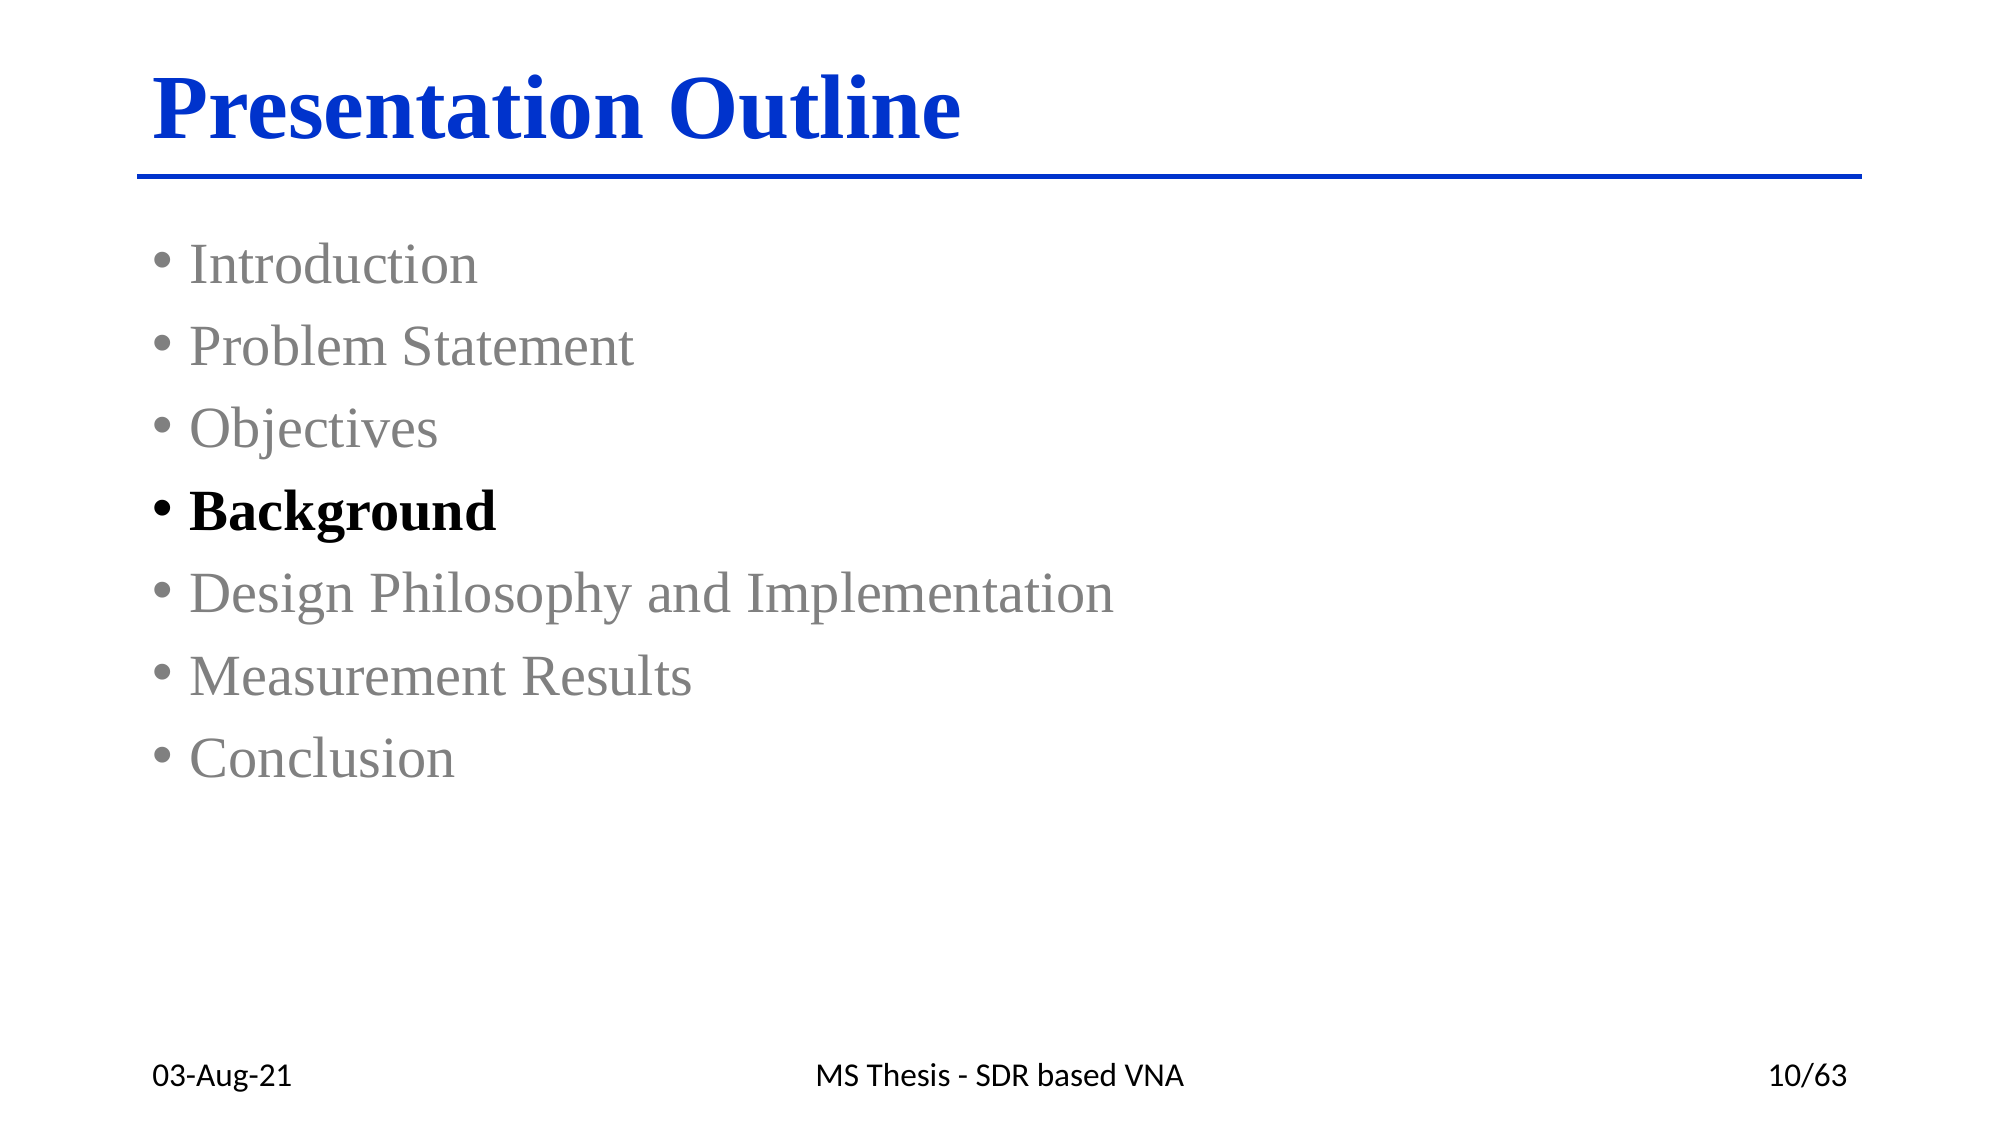

# Presentation Outline
Introduction
Problem Statement
Objectives
Background
Design Philosophy and Implementation
Measurement Results
Conclusion
03-Aug-21
MS Thesis - SDR based VNA
10/63